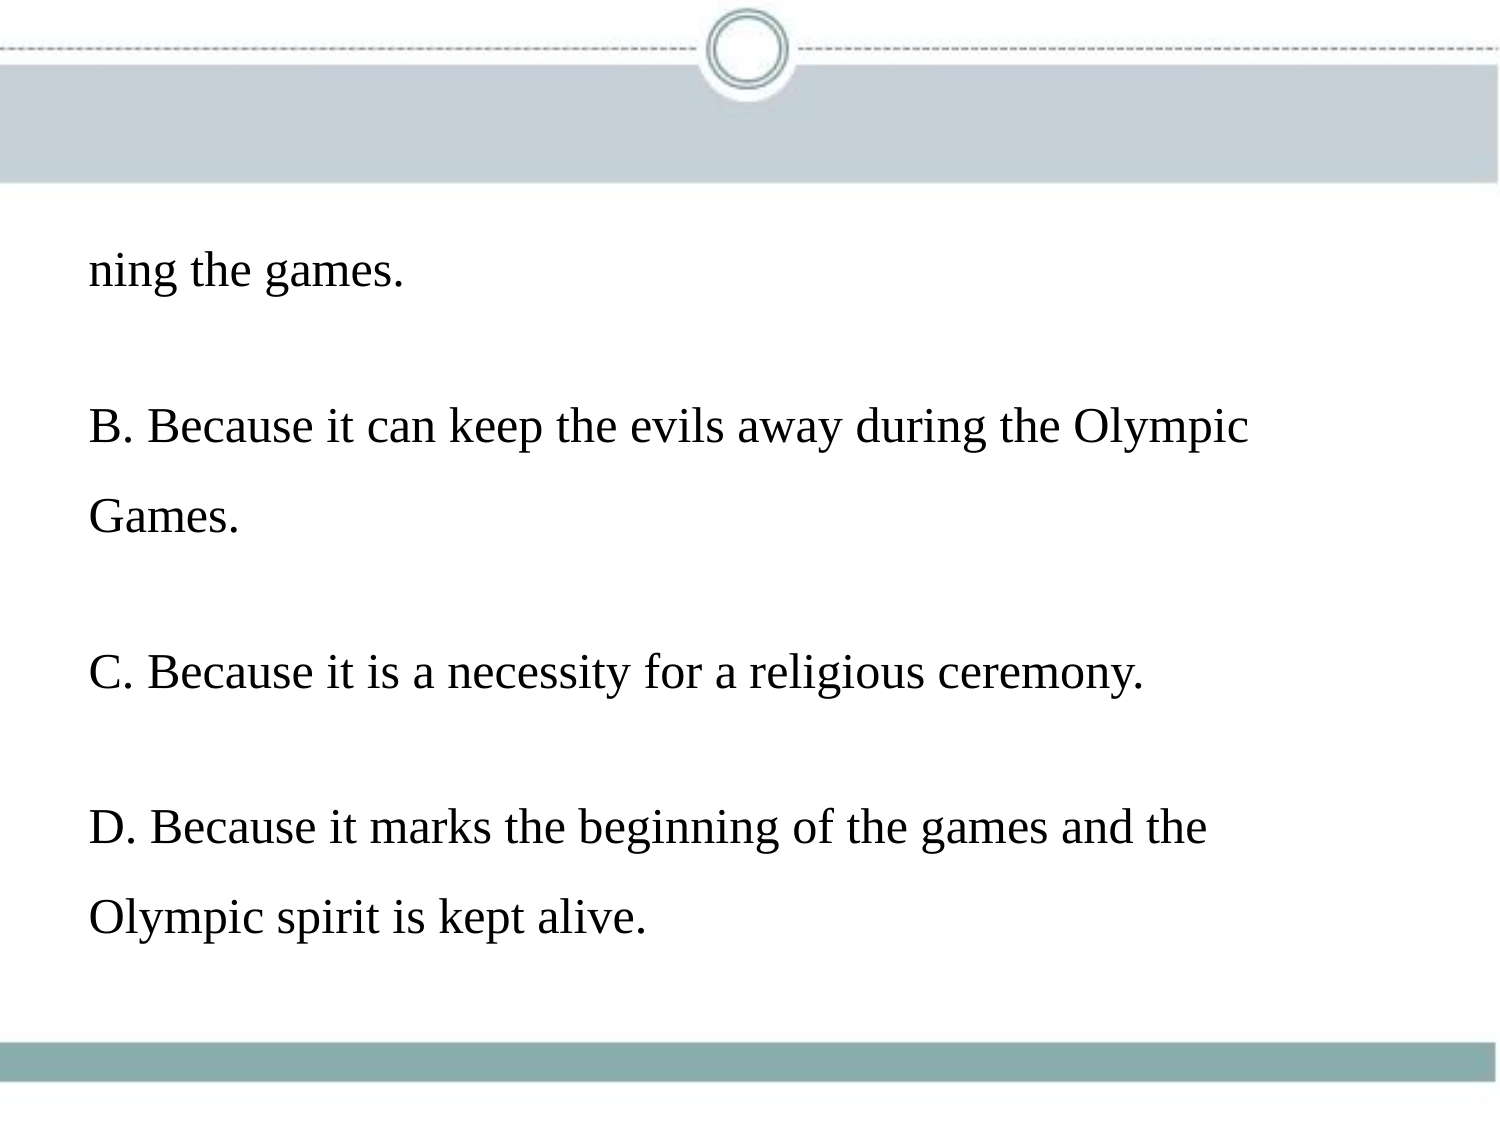

ning the games.
B. Because it can keep the evils away during the Olympic
Games.
C. Because it is a necessity for a religious ceremony.
D. Because it marks the beginning of the games and the
Olympic spirit is kept alive.